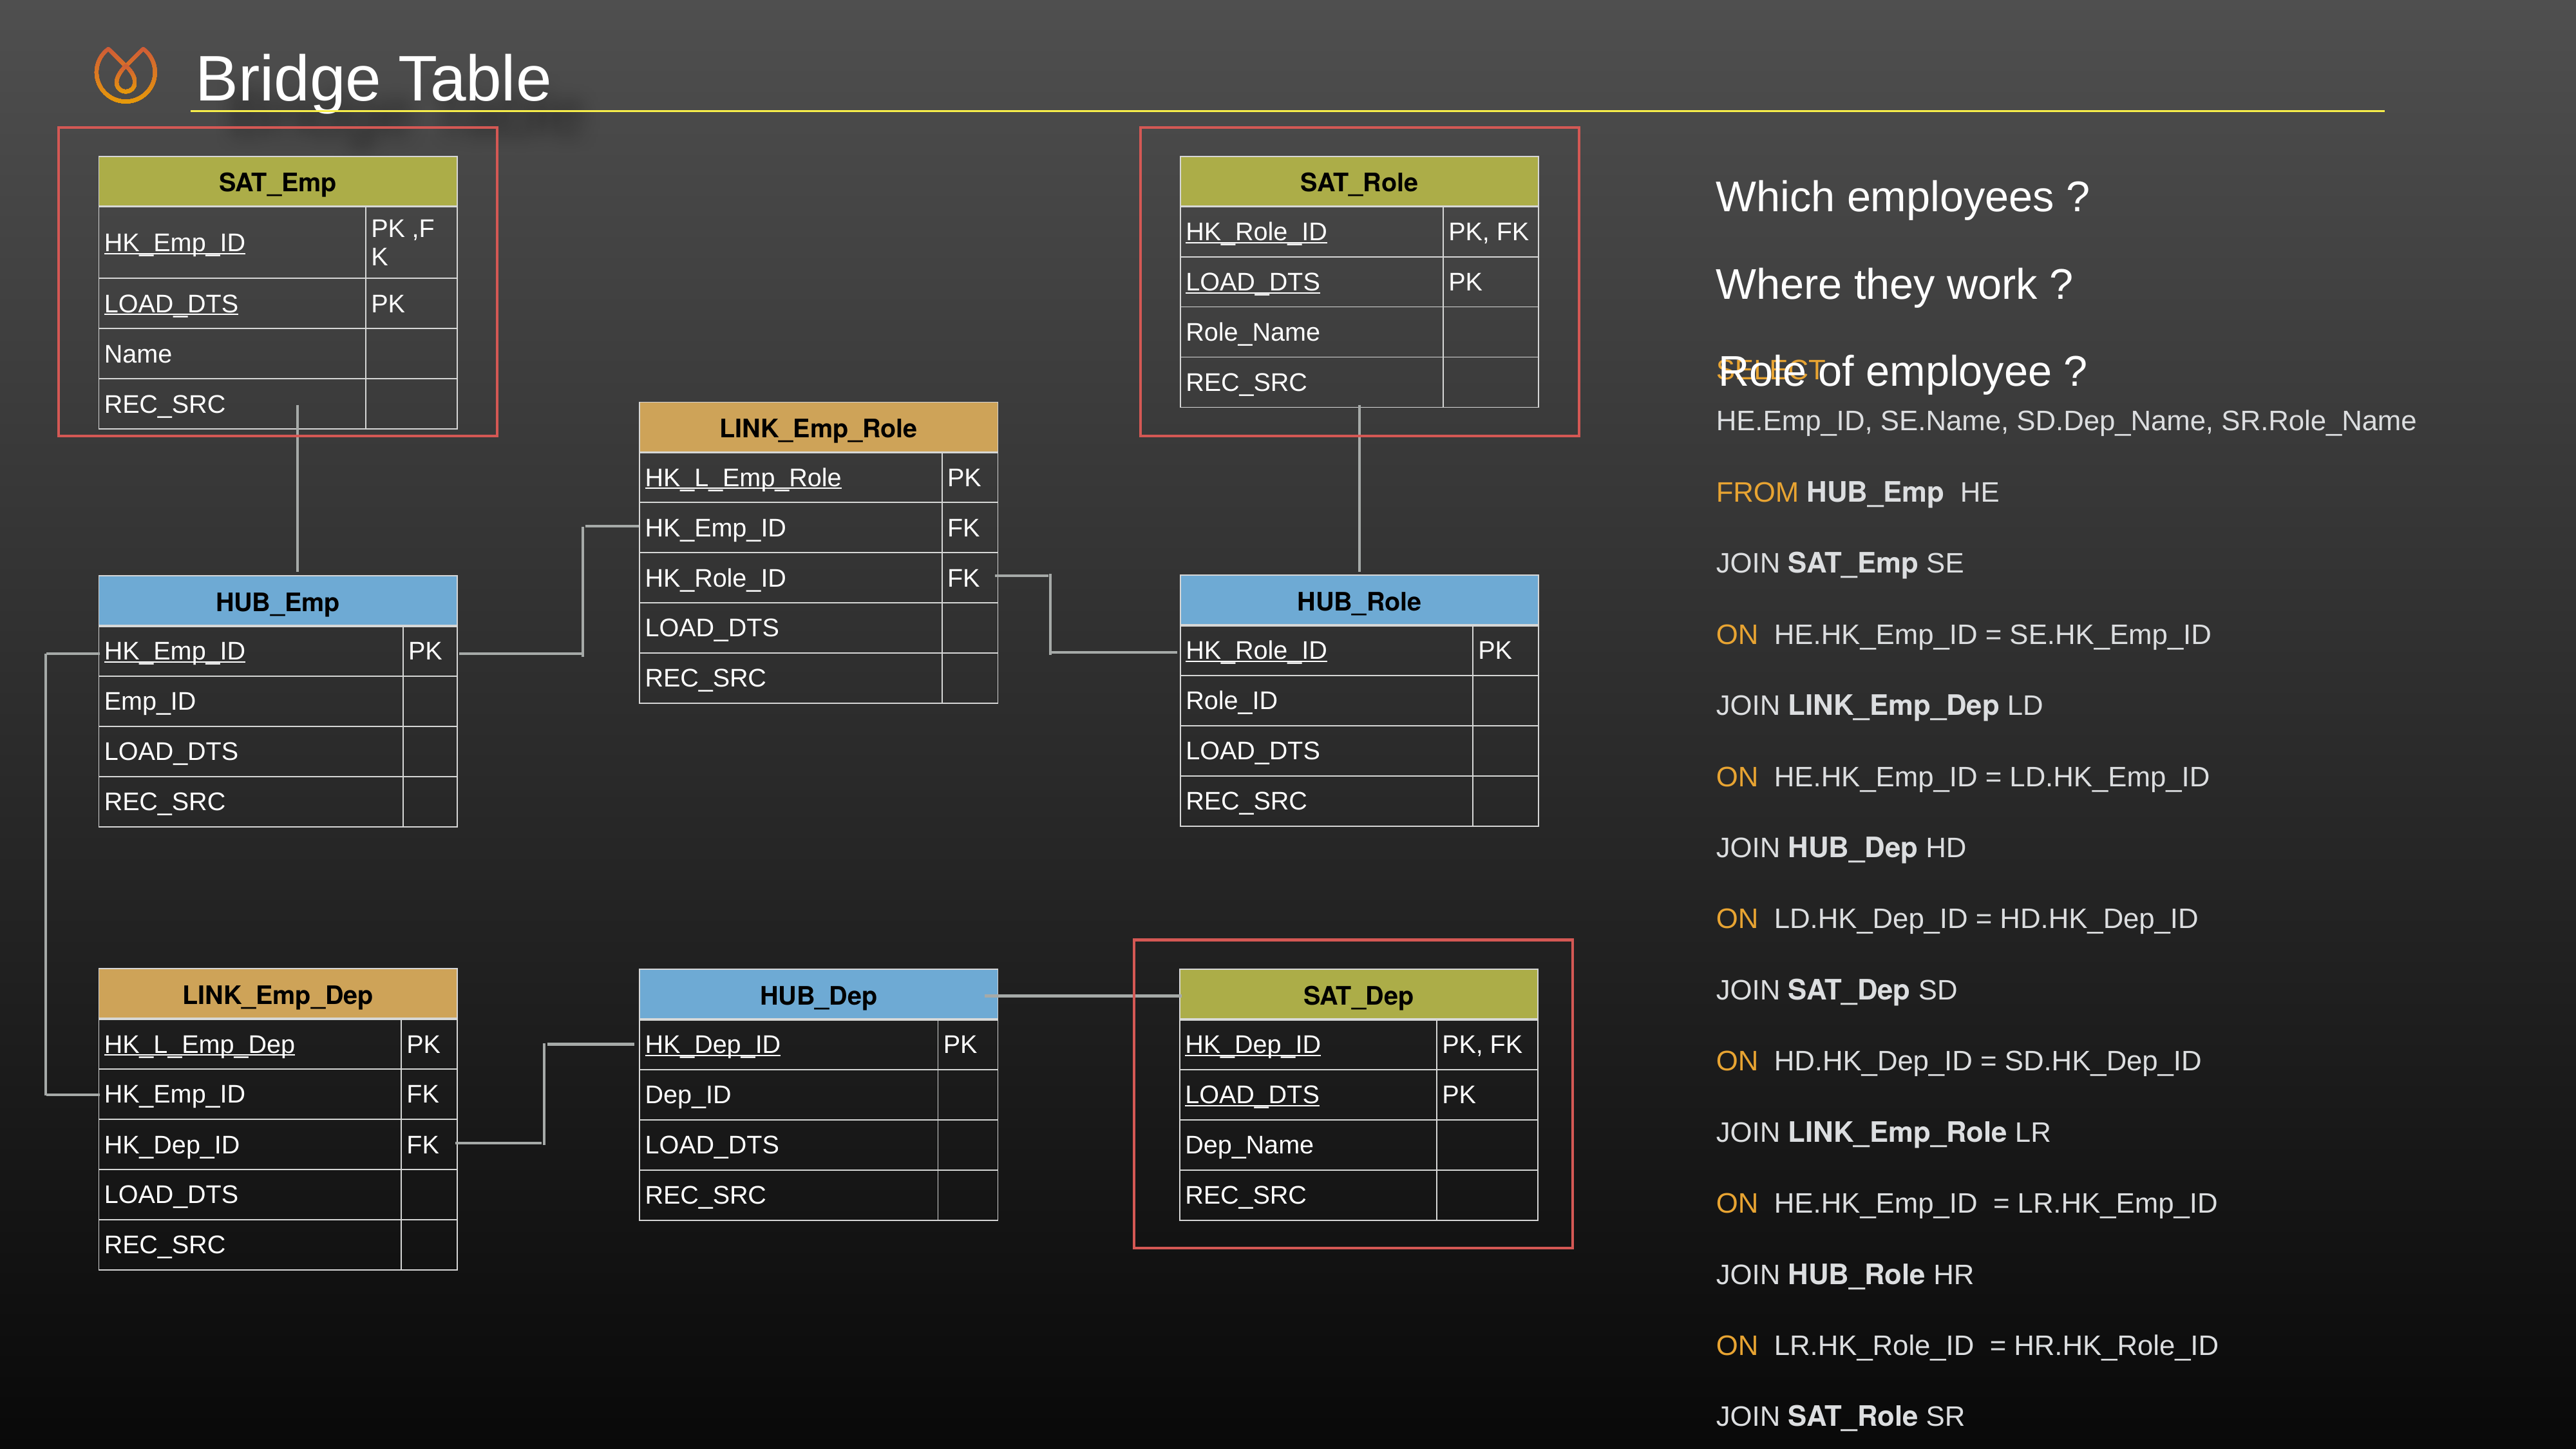

Bridge Table

| SAT\_Emp |  |
| --- | --- |
| HK\_Emp\_ID | PK ,FK |
| LOAD\_DTS | PK |
| Name |  |
| REC\_SRC |  |
| SAT\_Role |  |
| --- | --- |
| HK\_Role\_ID | PK, FK |
| LOAD\_DTS | PK |
| Role\_Name |  |
| REC\_SRC |  |
Which employees ?
Where they work ?
Role of employee ?
| LINK\_Emp\_Role |  |
| --- | --- |
| HK\_L\_Emp\_Role | PK |
| HK\_Emp\_ID | FK |
| HK\_Role\_ID | FK |
| LOAD\_DTS |  |
| REC\_SRC |  |

SELECT
HE.Emp_ID, SE.Name, SD.Dep_Name, SR.Role_Name
FROM HUB_Emp  HE
JOIN SAT_Emp SE
ON  HE.HK_Emp_ID = SE.HK_Emp_ID
JOIN LINK_Emp_Dep LD
ON  HE.HK_Emp_ID = LD.HK_Emp_ID
JOIN HUB_Dep HD
ON  LD.HK_Dep_ID = HD.HK_Dep_ID
JOIN SAT_Dep SD
ON  HD.HK_Dep_ID = SD.HK_Dep_ID
JOIN LINK_Emp_Role LR
ON  HE.HK_Emp_ID  = LR.HK_Emp_ID
JOIN HUB_Role HR
ON  LR.HK_Role_ID  = HR.HK_Role_ID
JOIN SAT_Role SR
ON  HR.HK_Role_ID  = SR.HK_Role_ID

| HUB\_Role |  |
| --- | --- |
| HK\_Role\_ID | PK |
| Role\_ID |  |
| LOAD\_DTS |  |
| REC\_SRC |  |
| HUB\_Emp |  |
| --- | --- |
| HK\_Emp\_ID | PK |
| Emp\_ID |  |
| LOAD\_DTS |  |
| REC\_SRC |  |

| LINK\_Emp\_Dep |  |
| --- | --- |
| HK\_L\_Emp\_Dep | PK |
| HK\_Emp\_ID | FK |
| HK\_Dep\_ID | FK |
| LOAD\_DTS |  |
| REC\_SRC |  |
| HUB\_Dep |  |
| --- | --- |
| HK\_Dep\_ID | PK |
| Dep\_ID |  |
| LOAD\_DTS |  |
| REC\_SRC |  |
| SAT\_Dep |  |
| --- | --- |
| HK\_Dep\_ID | PK, FK |
| LOAD\_DTS | PK |
| Dep\_Name |  |
| REC\_SRC |  |